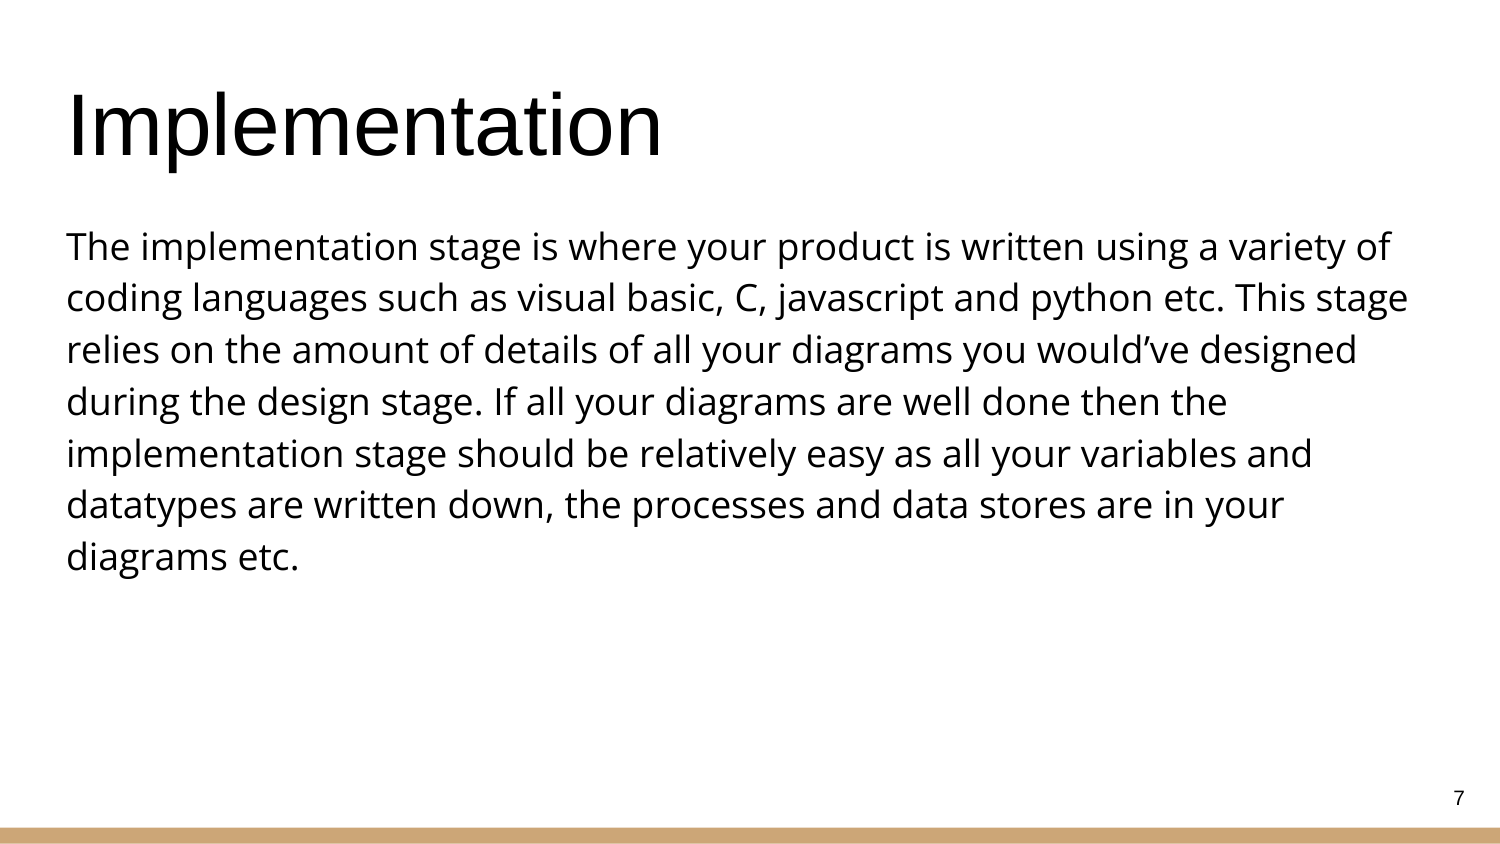

# Implementation
The implementation stage is where your product is written using a variety of coding languages such as visual basic, C, javascript and python etc. This stage relies on the amount of details of all your diagrams you would’ve designed during the design stage. If all your diagrams are well done then the implementation stage should be relatively easy as all your variables and datatypes are written down, the processes and data stores are in your diagrams etc.

7